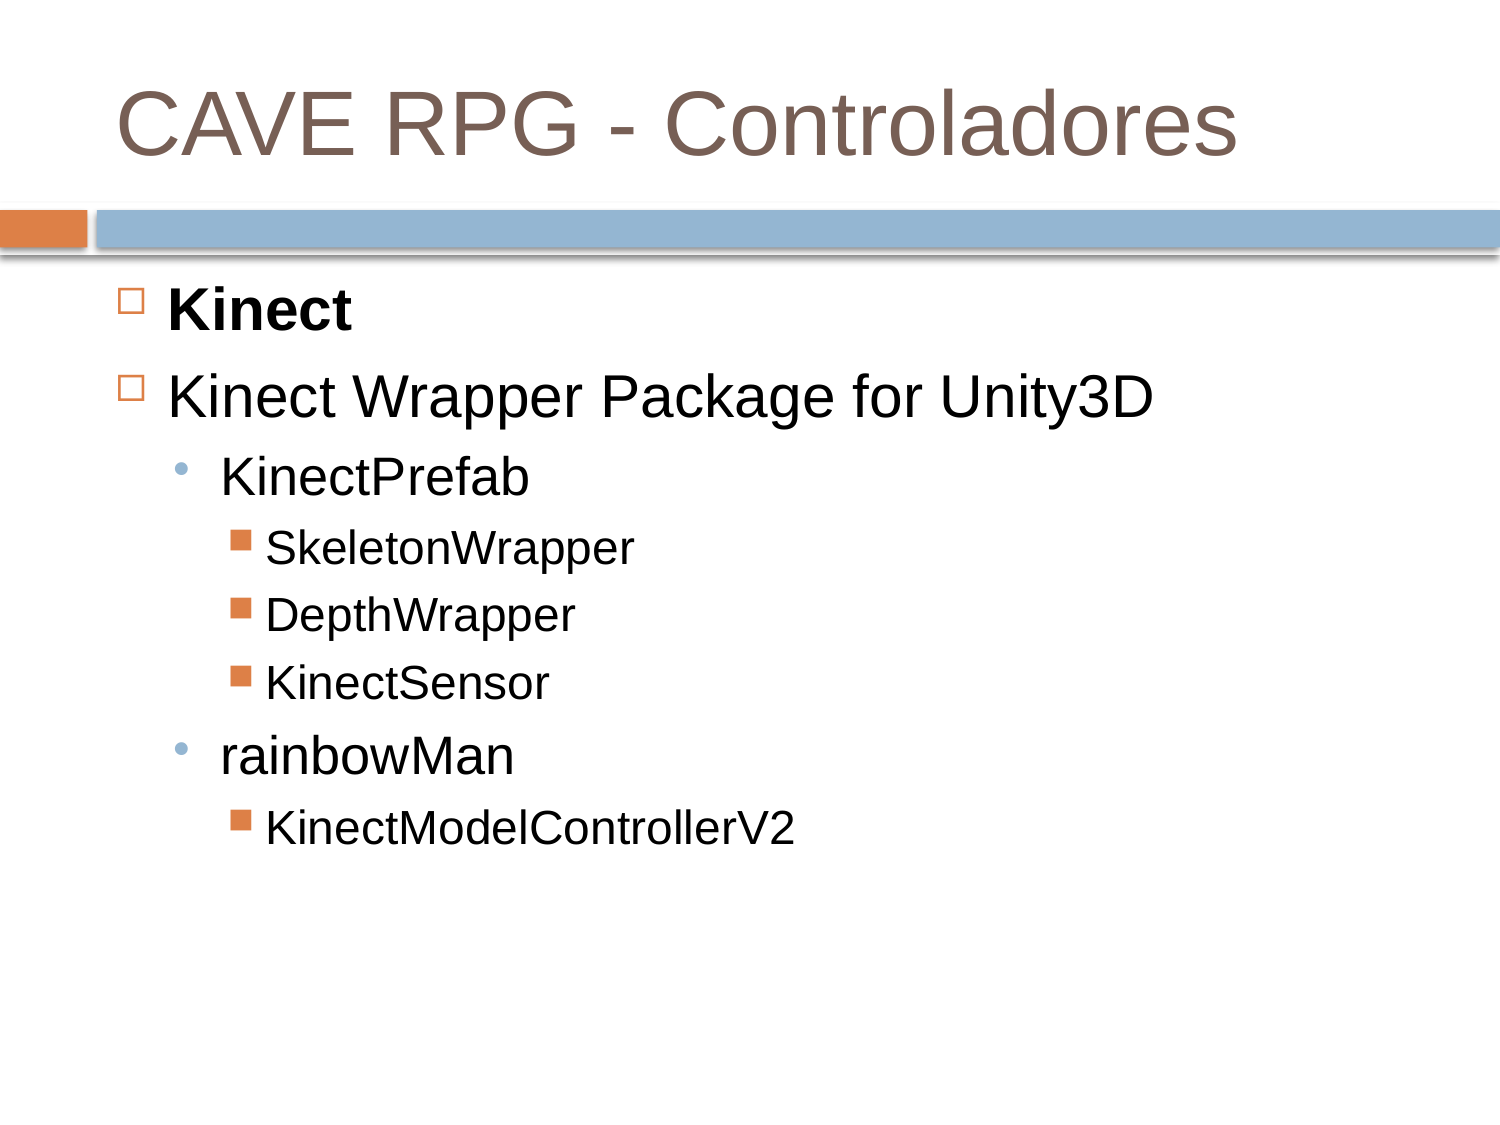

# CAVE RPG - Controladores
Kinect
Kinect Wrapper Package for Unity3D
KinectPrefab
SkeletonWrapper
DepthWrapper
KinectSensor
rainbowMan
KinectModelControllerV2